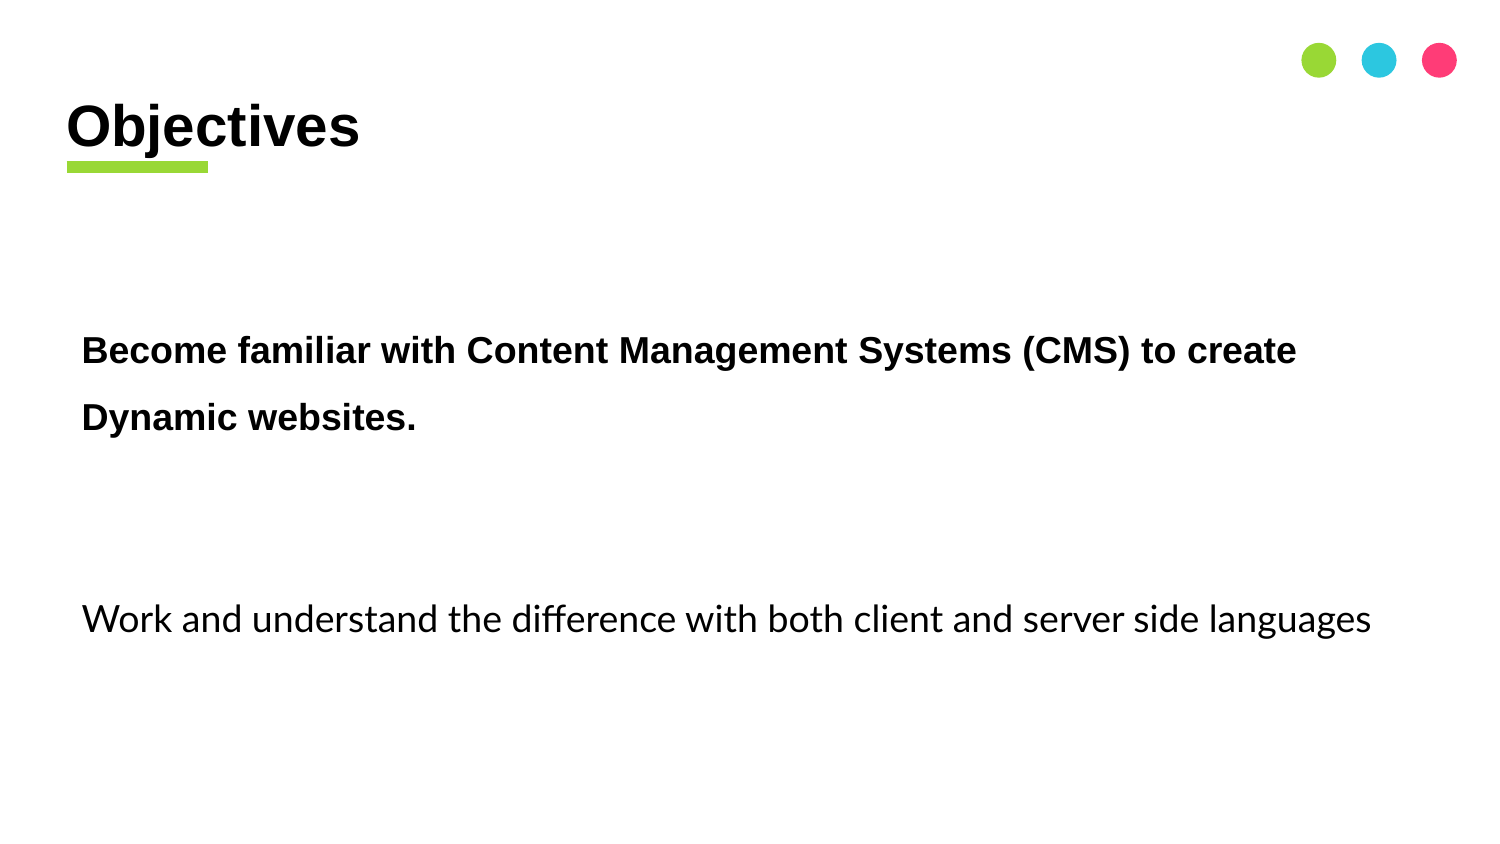

# Objectives
Become familiar with Content Management Systems (CMS) to create Dynamic websites.

Work and understand the difference with both client and server side languages